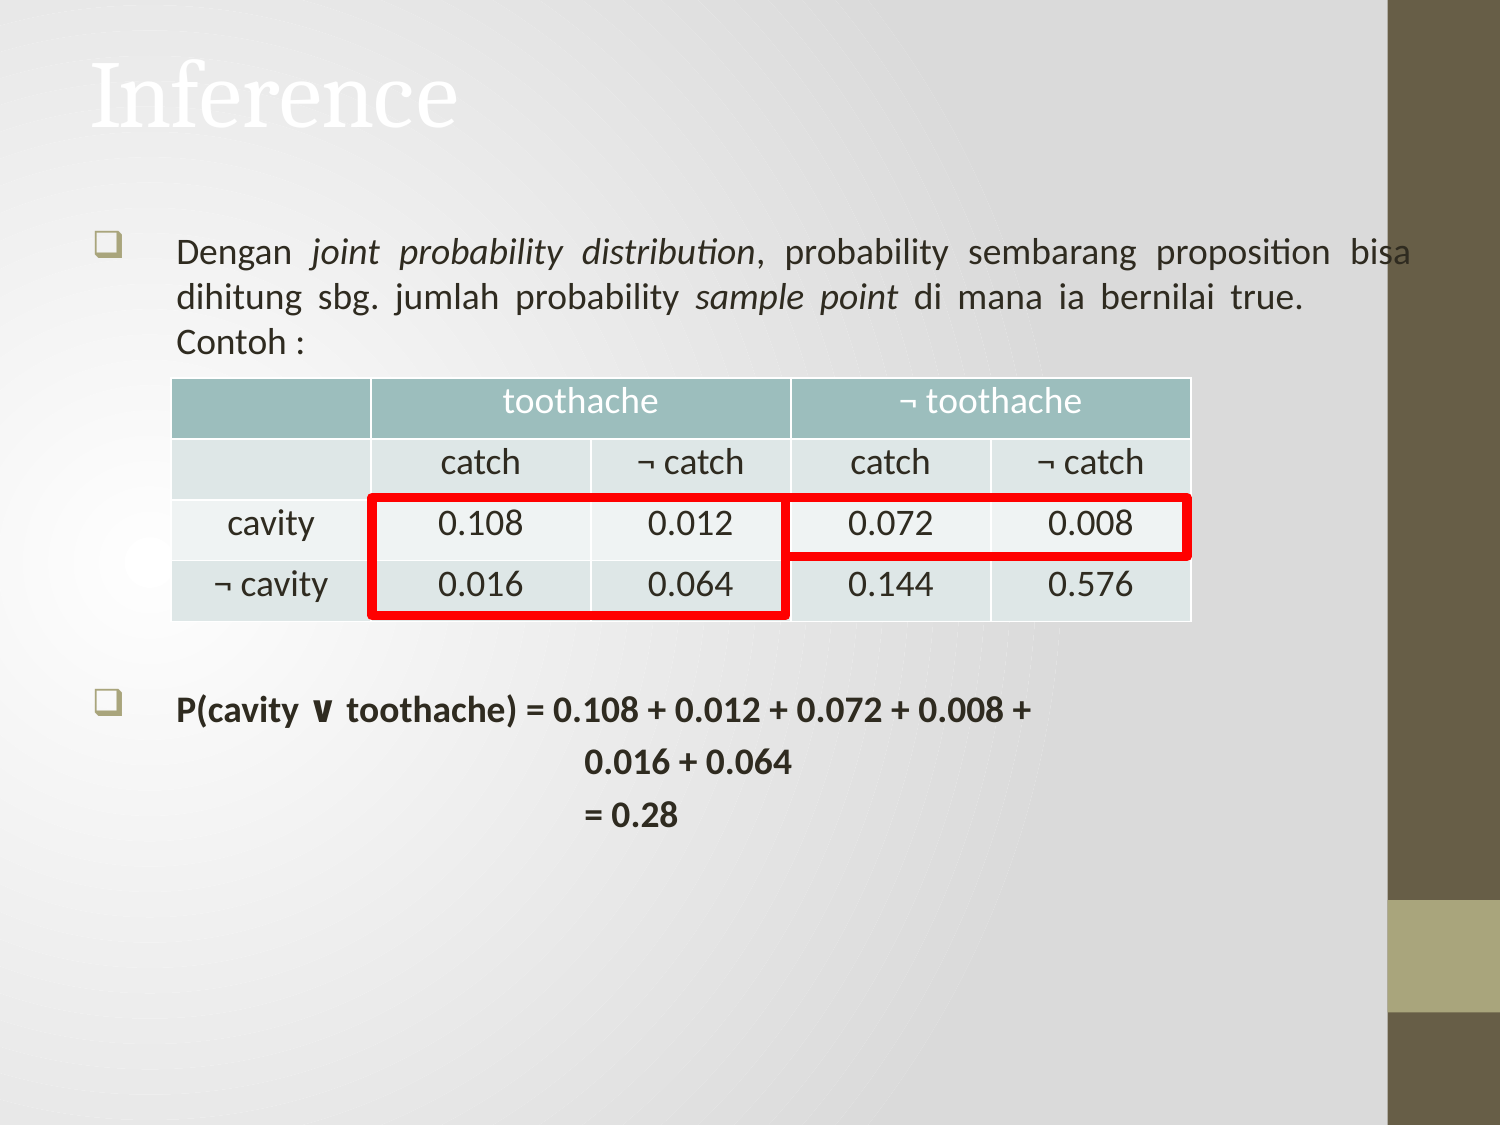

# Inference
Dengan joint probability distribution, probability sembarang proposition bisa dihitung sbg. jumlah probability sample point di mana ia bernilai true.        Contoh :

P(cavity ∨ toothache) = 0.108 + 0.012 + 0.072 + 0.008 +
       			     0.016 + 0.064
         			     = 0.28
|  | toothache |  | ¬ toothache |  |
| --- | --- | --- | --- | --- |
|  | catch | ¬ catch | catch | ¬ catch |
| cavity | 0.108 | 0.012 | 0.072 | 0.008 |
| ¬ cavity | 0.016 | 0.064 | 0.144 | 0.576 |